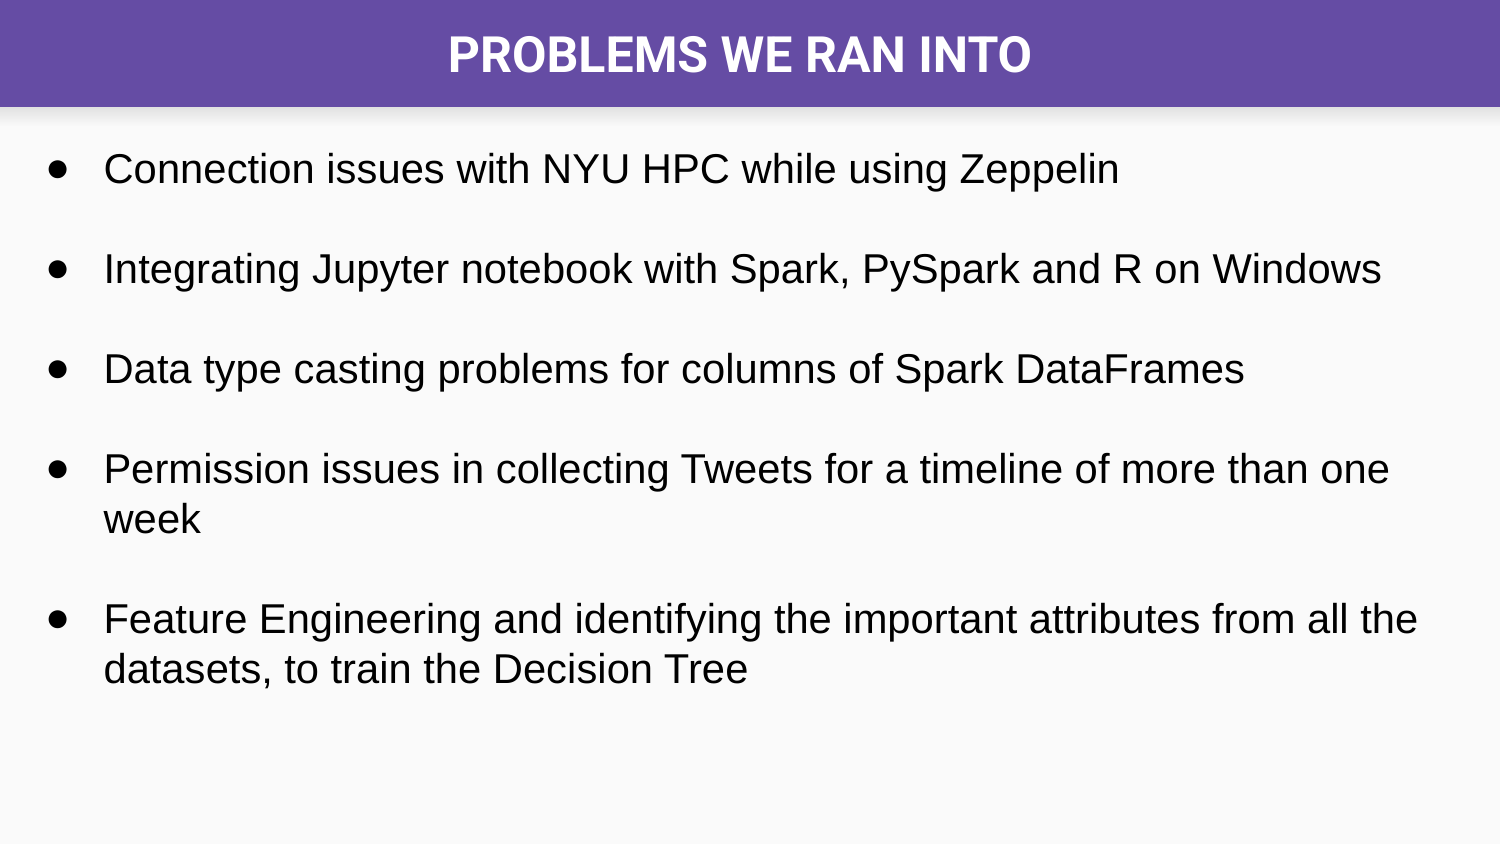

# PROBLEMS WE RAN INTO
Connection issues with NYU HPC while using Zeppelin

Integrating Jupyter notebook with Spark, PySpark and R on Windows

Data type casting problems for columns of Spark DataFrames

Permission issues in collecting Tweets for a timeline of more than one week

Feature Engineering and identifying the important attributes from all the datasets, to train the Decision Tree